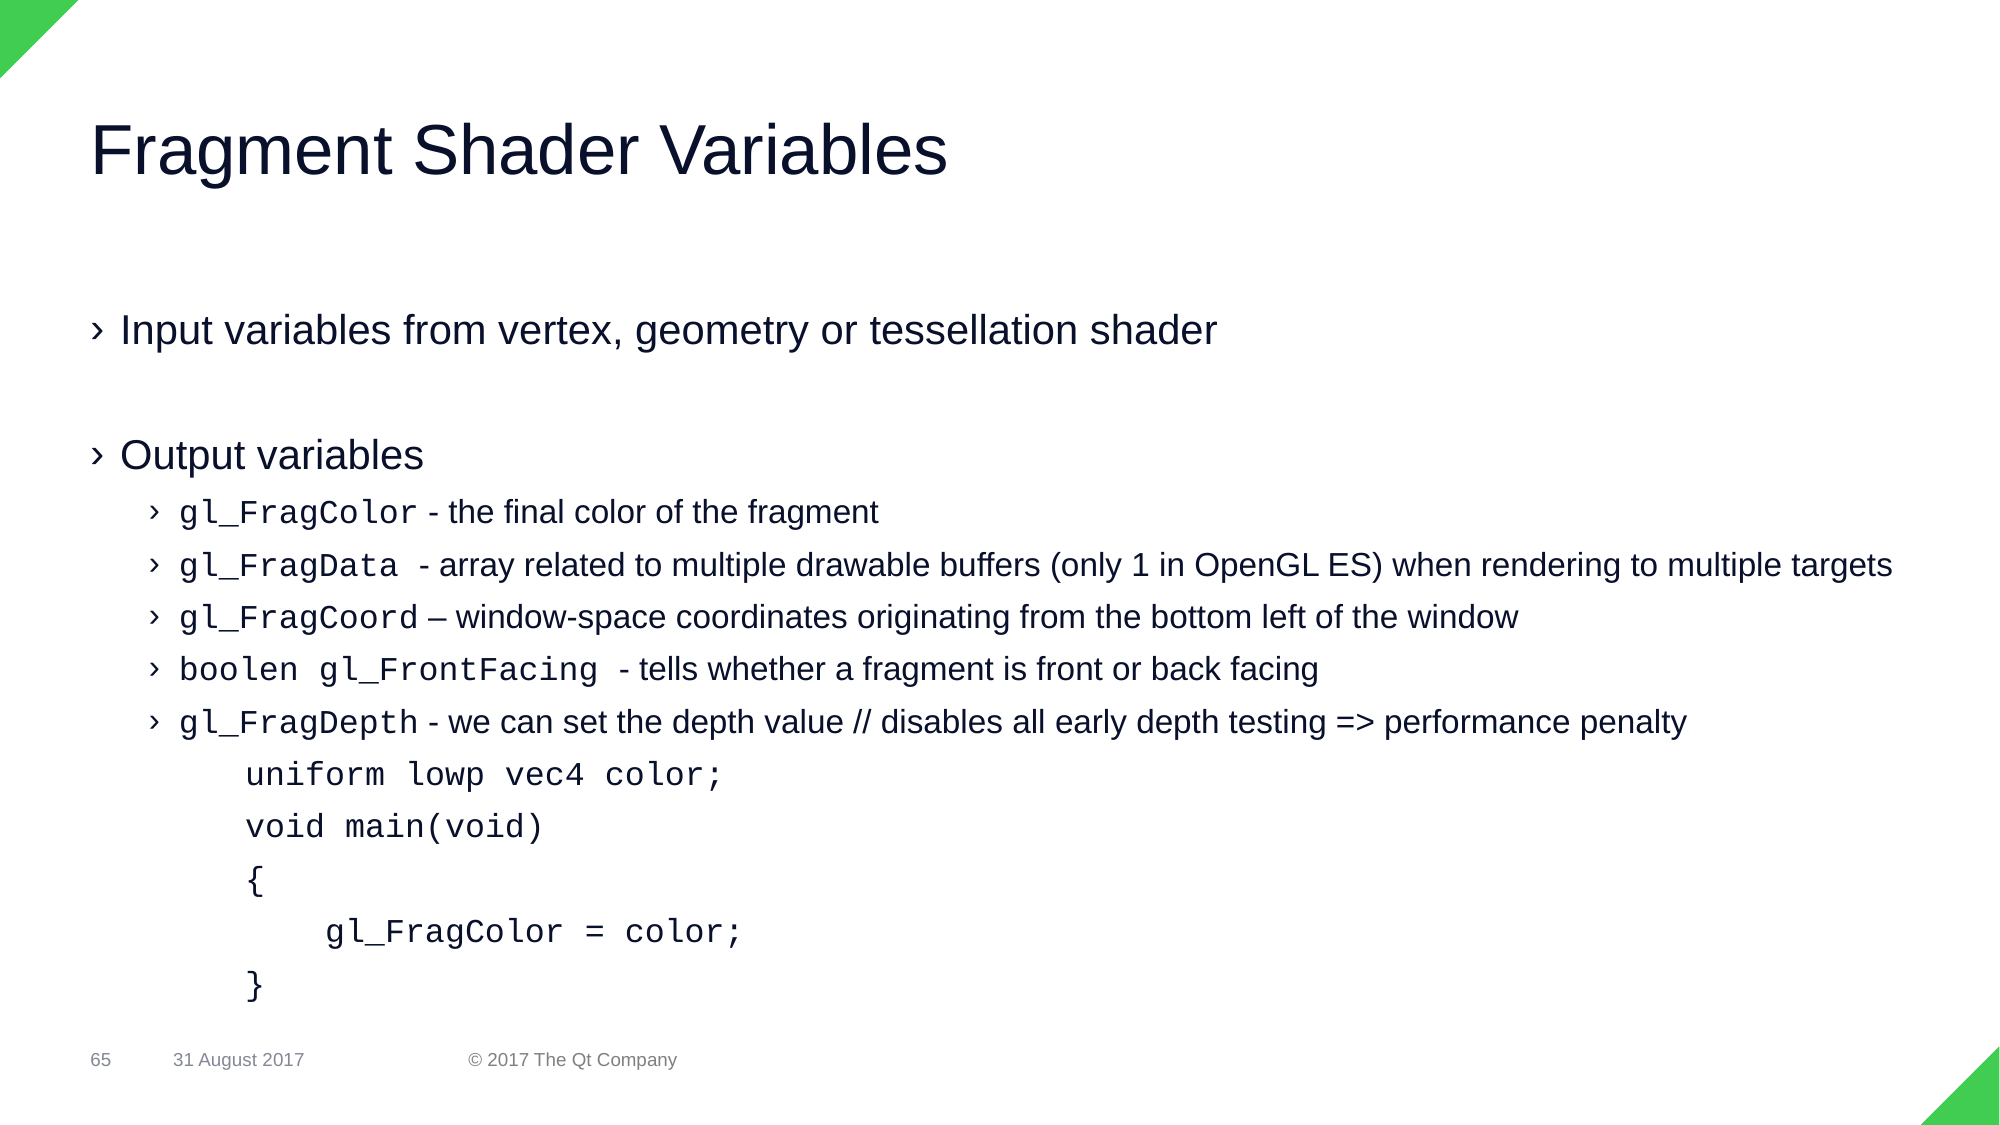

# Fragment Shader Variables
Input variables from vertex, geometry or tessellation shader

Output variables
gl_FragColor - the final color of the fragment
gl_FragData - array related to multiple drawable buffers (only 1 in OpenGL ES) when rendering to multiple targets
gl_FragCoord – window-space coordinates originating from the bottom left of the window
boolen gl_FrontFacing - tells whether a fragment is front or back facing
gl_FragDepth - we can set the depth value // disables all early depth testing => performance penalty
uniform lowp vec4 color;
void main(void)
{
    gl_FragColor = color;
}

65
31 August 2017
© 2017 The Qt Company